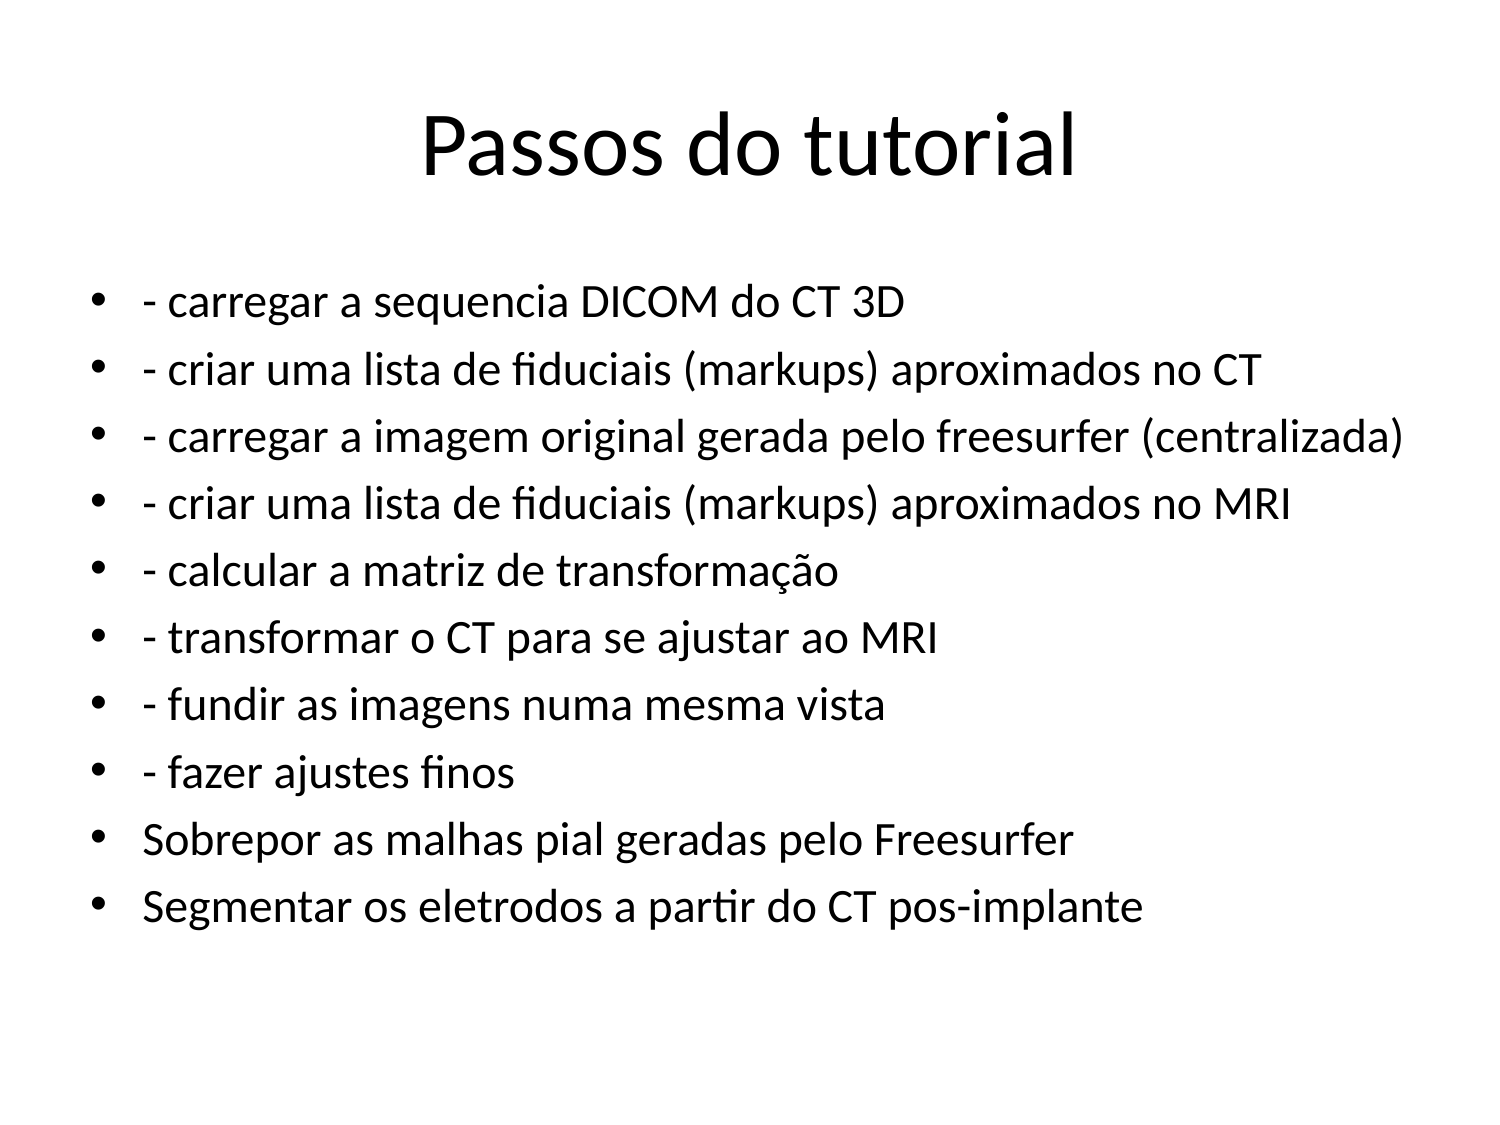

# Passos do tutorial
- carregar a sequencia DICOM do CT 3D
- criar uma lista de fiduciais (markups) aproximados no CT
- carregar a imagem original gerada pelo freesurfer (centralizada)
- criar uma lista de fiduciais (markups) aproximados no MRI
- calcular a matriz de transformação
- transformar o CT para se ajustar ao MRI
- fundir as imagens numa mesma vista
- fazer ajustes finos
Sobrepor as malhas pial geradas pelo Freesurfer
Segmentar os eletrodos a partir do CT pos-implante